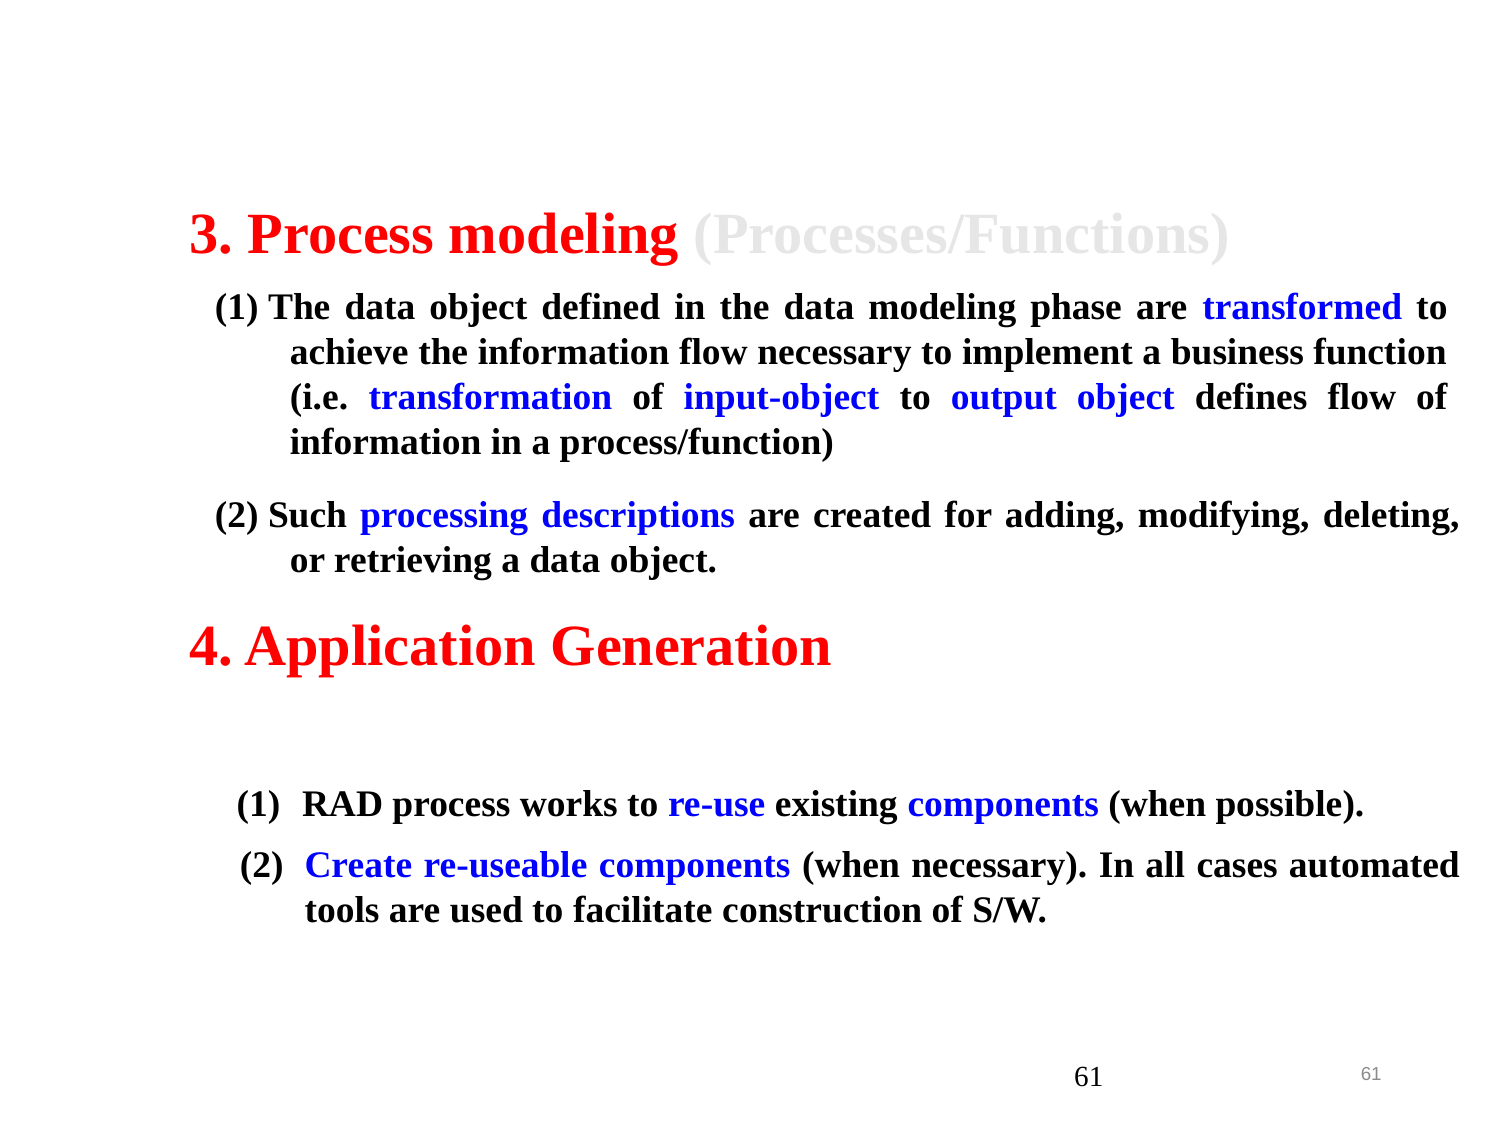

RAD Phases (2)
3. Process modeling (Processes/Functions)
(1) The data object defined in the data modeling phase are transformed to achieve the information flow necessary to implement a business function (i.e. transformation of input-object to output object defines flow of information in a process/function)
(2) Such processing descriptions are created for adding, modifying, deleting, or retrieving a data object.
4. Application Generation
 (1)	RAD process works to re-use existing components (when possible).
(2)	Create re-useable components (when necessary). In all cases automated tools are used to facilitate construction of S/W.
61
61